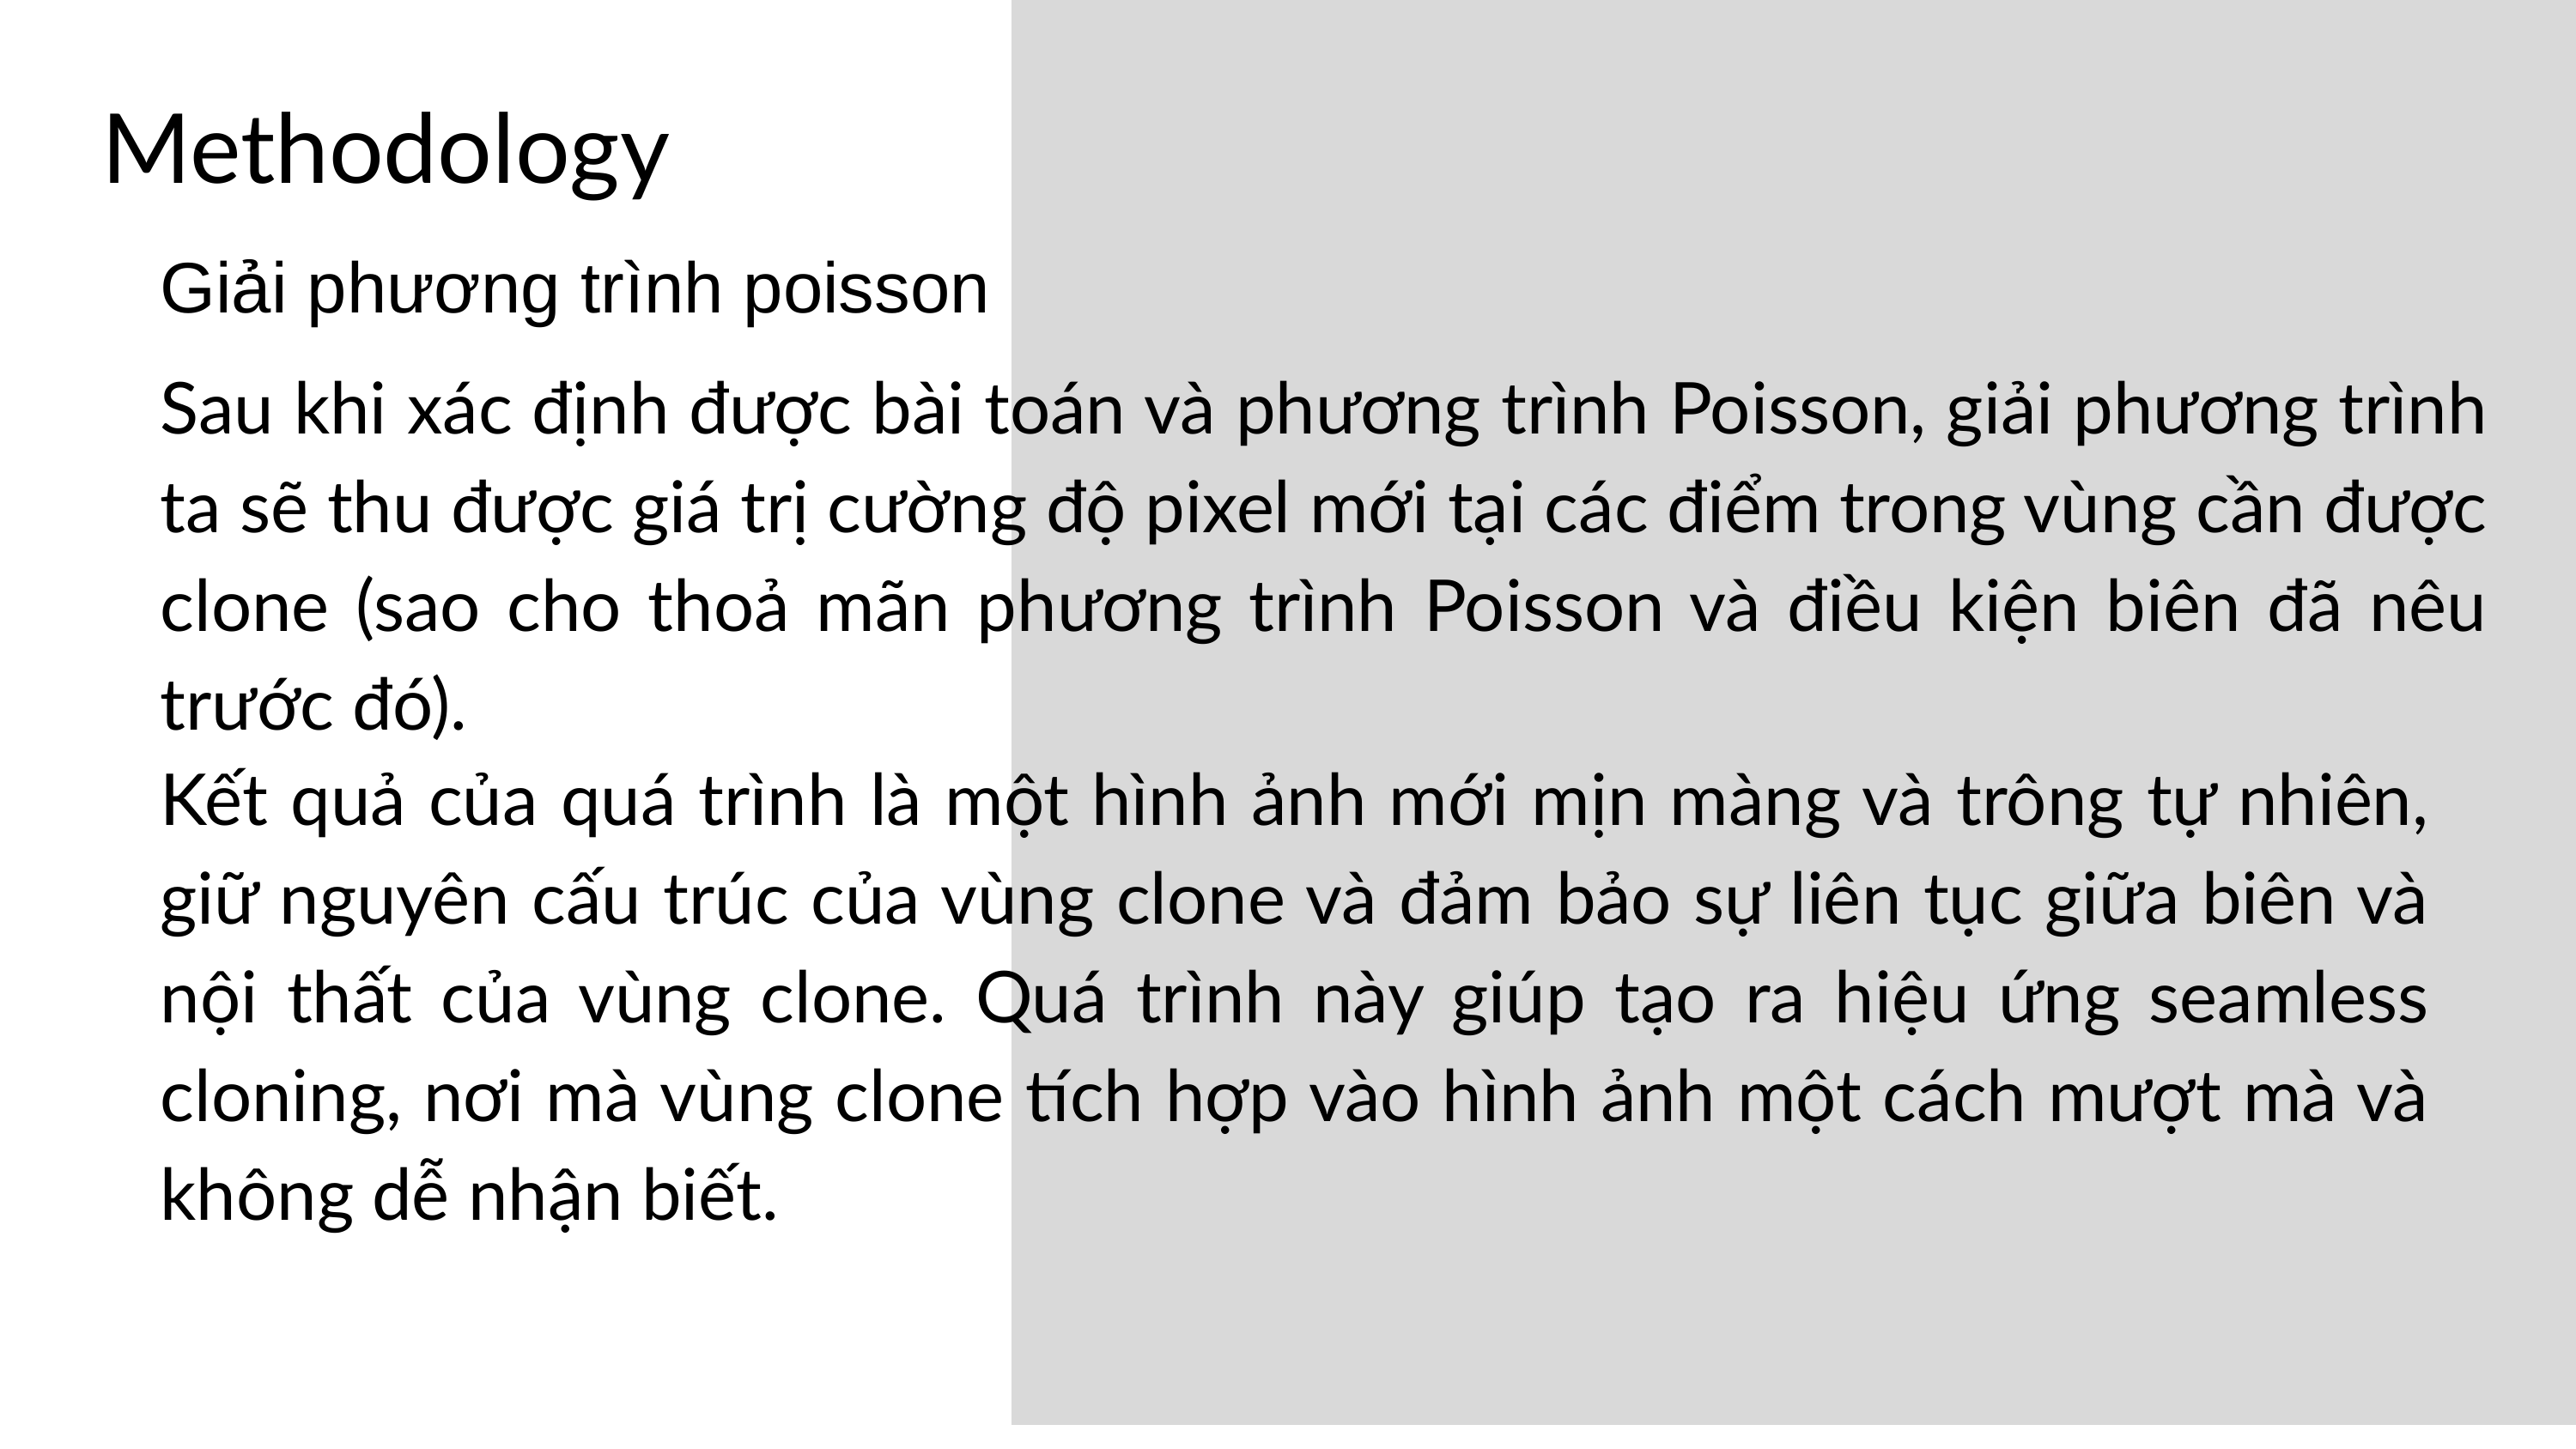

Methodology
Giải phương trình poisson
Sau khi xác định được bài toán và phương trình Poisson, giải phương trình ta sẽ thu được giá trị cường độ pixel mới tại các điểm trong vùng cần được clone (sao cho thoả mãn phương trình Poisson và điều kiện biên đã nêu trước đó).
Kết quả của quá trình là một hình ảnh mới mịn màng và trông tự nhiên, giữ nguyên cấu trúc của vùng clone và đảm bảo sự liên tục giữa biên và nội thất của vùng clone. Quá trình này giúp tạo ra hiệu ứng seamless cloning, nơi mà vùng clone tích hợp vào hình ảnh một cách mượt mà và không dễ nhận biết.